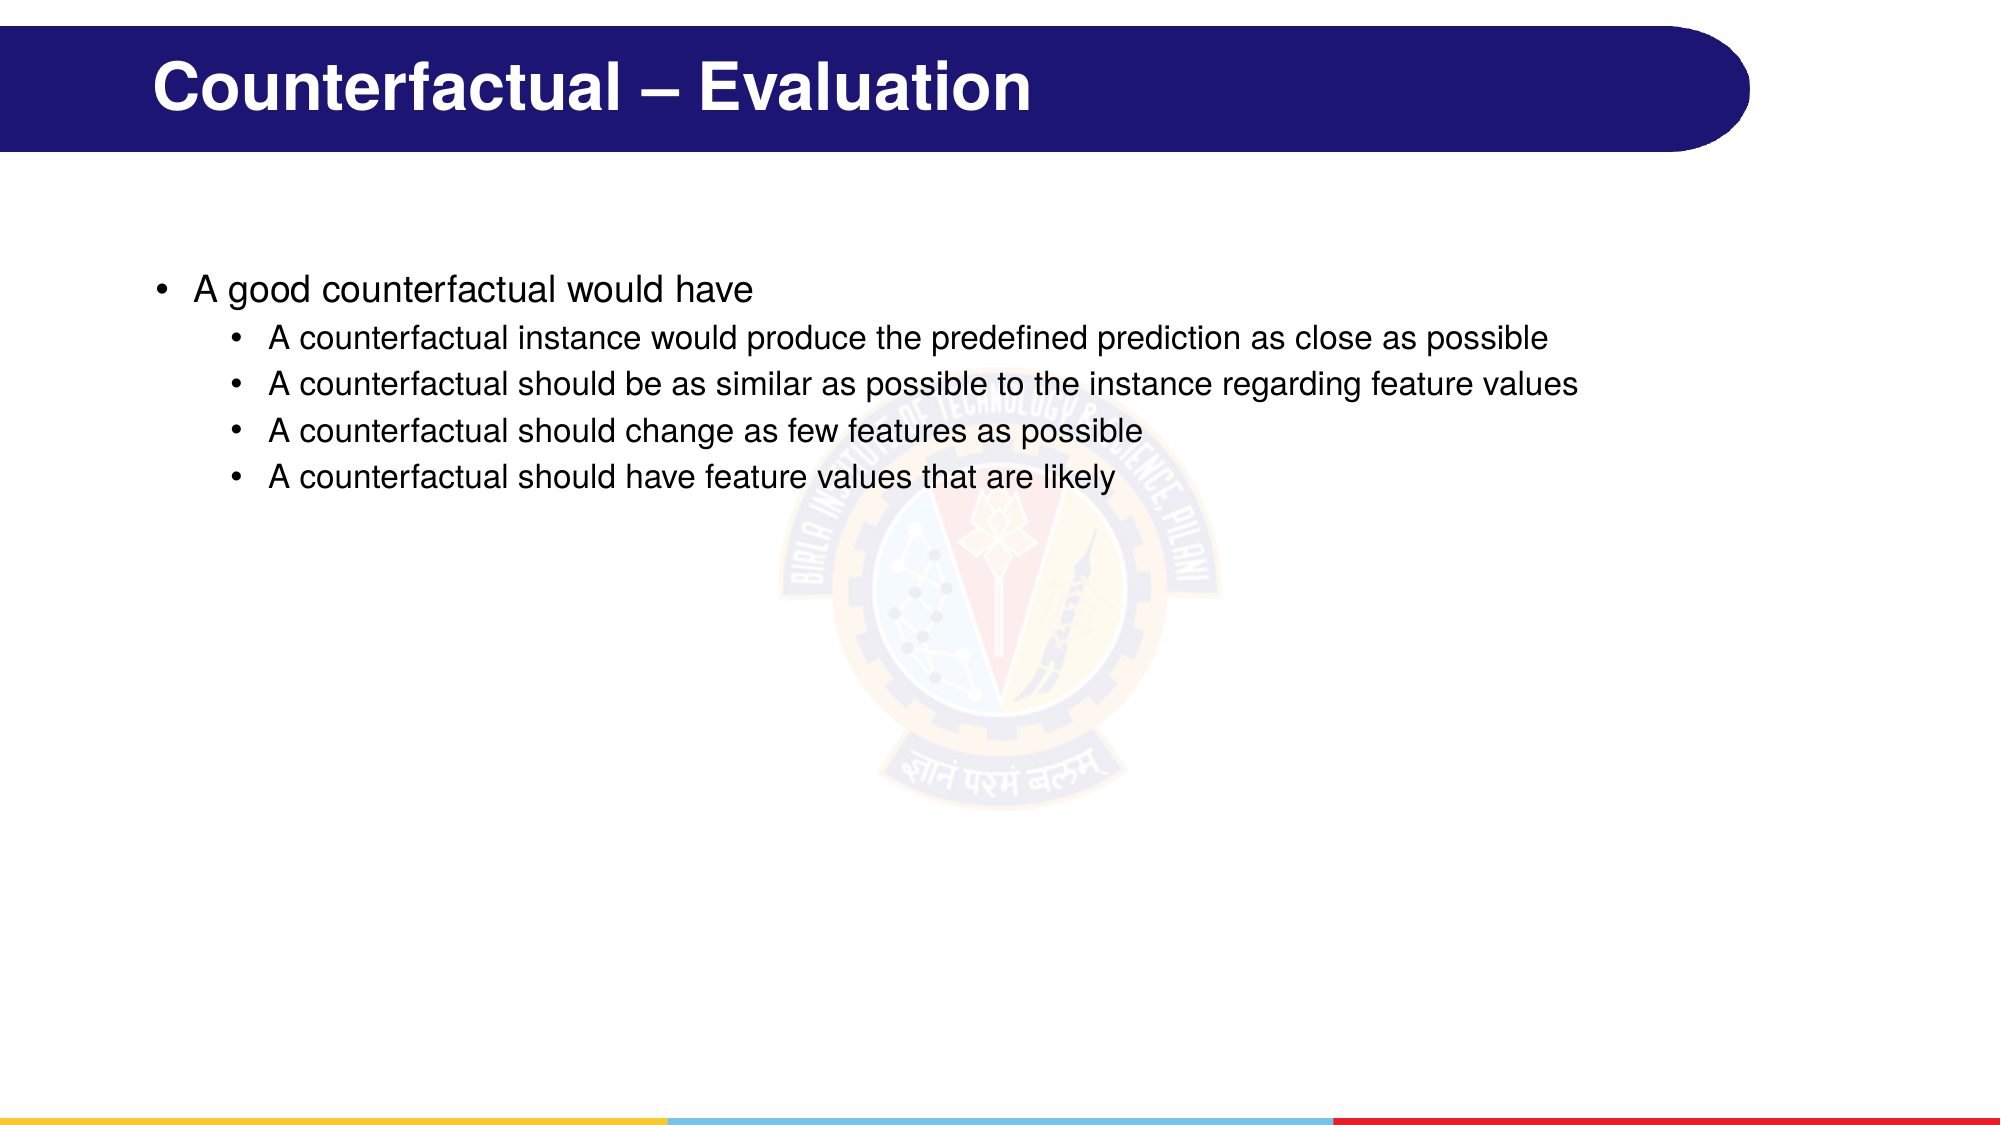

# Counterfactual – Evaluation

A good counterfactual would have
A counterfactual instance would produce the predefined prediction as close as possible
A counterfactual should be as similar as possible to the instance regarding feature values
A counterfactual should change as few features as possible
A counterfactual should have feature values that are likely